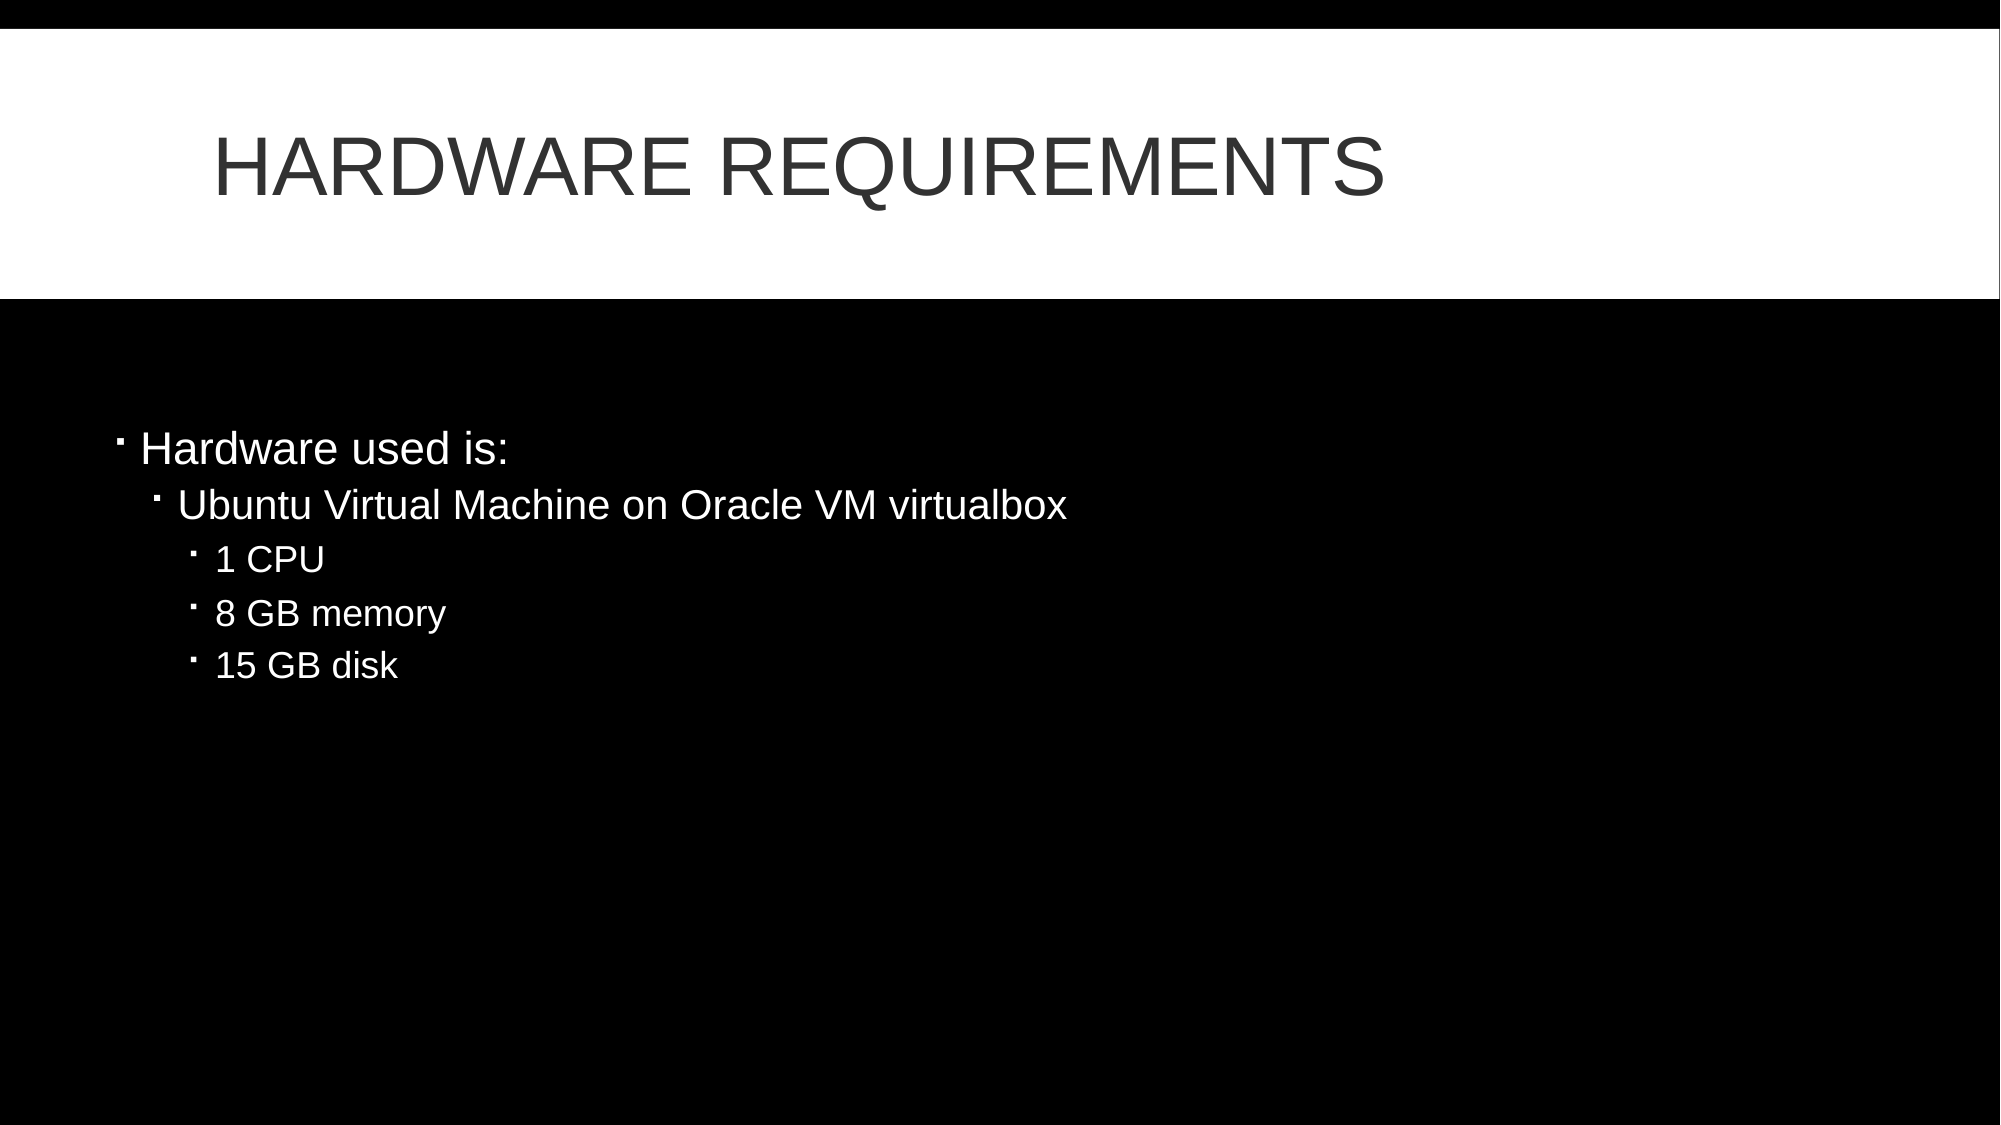

# Hardware Requirements
Hardware used is:
Ubuntu Virtual Machine on Oracle VM virtualbox
1 CPU
8 GB memory
15 GB disk